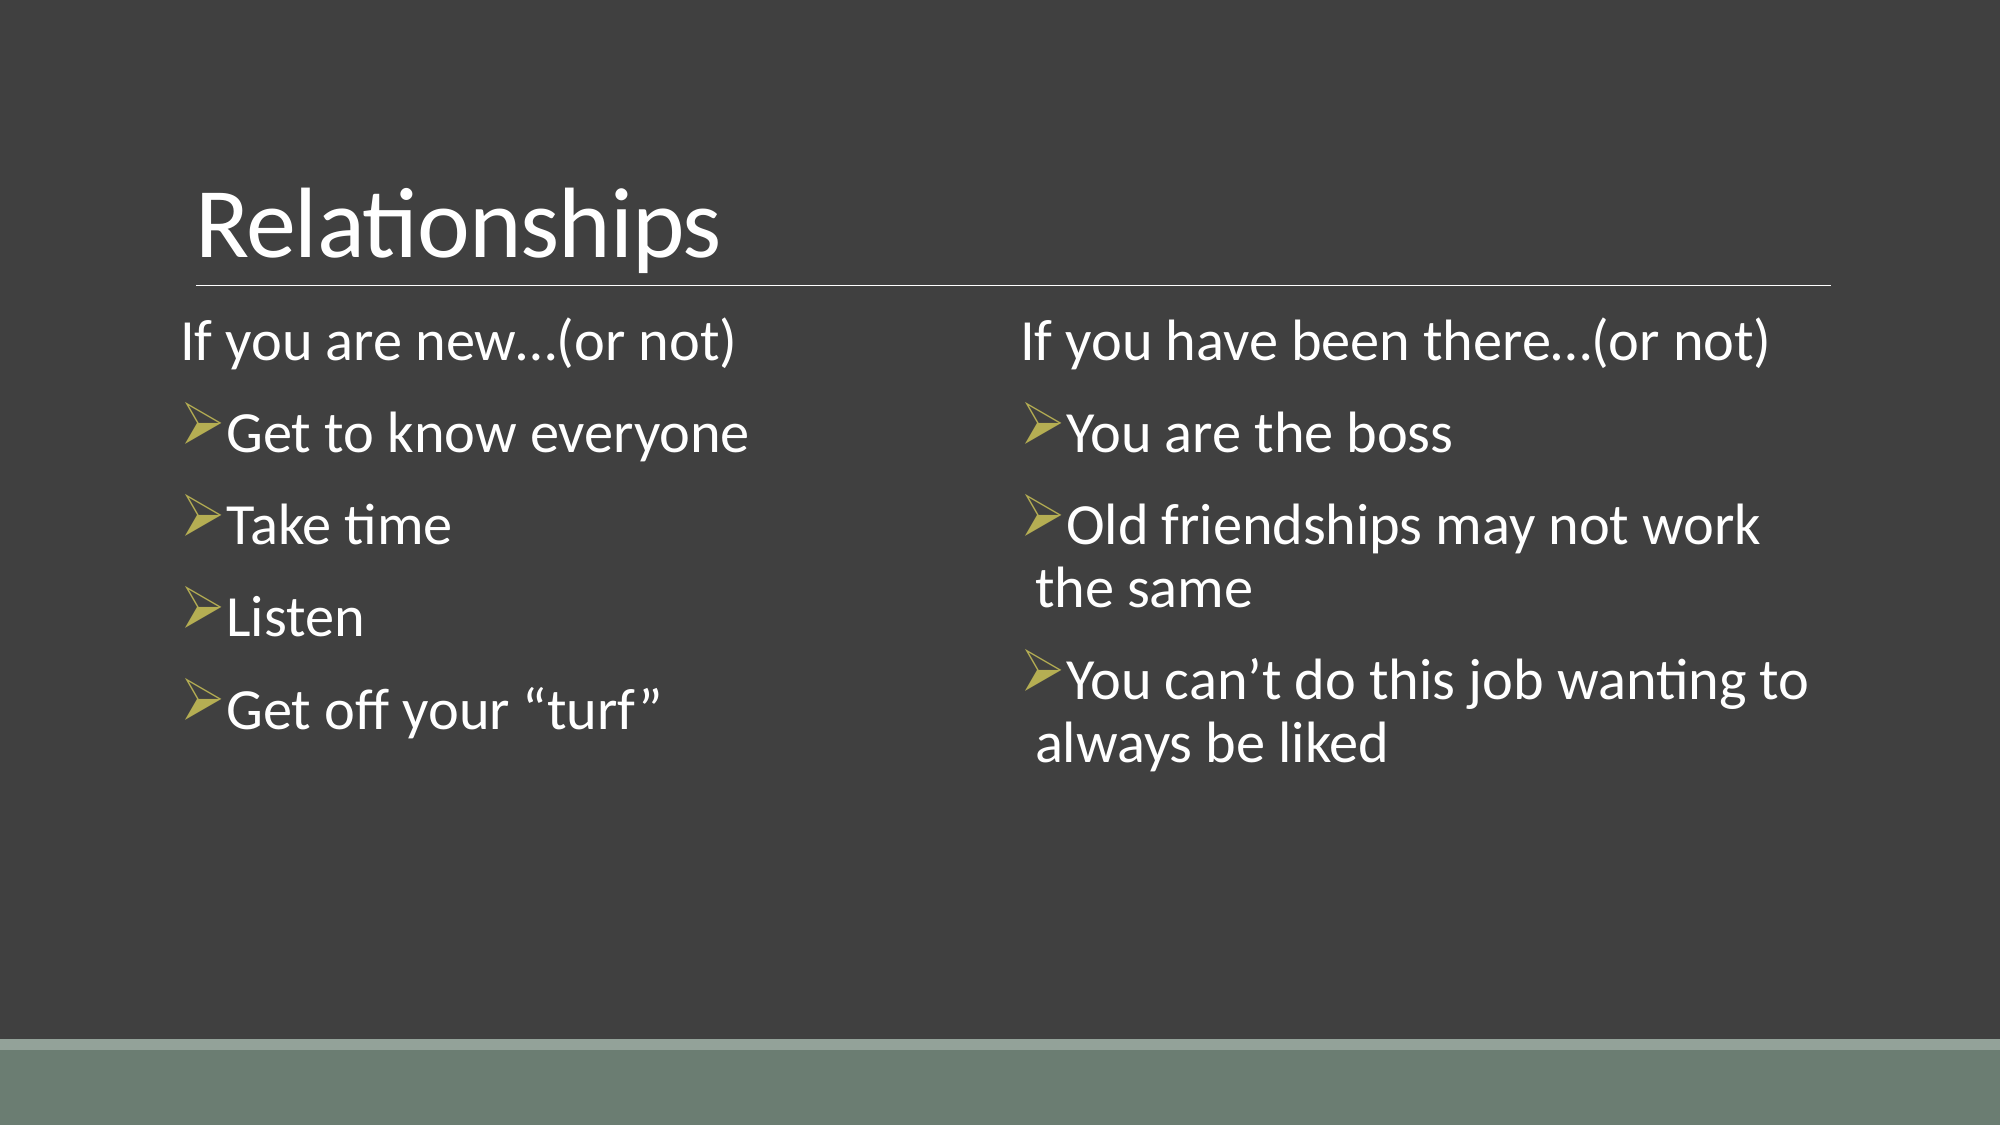

# Relationships
If you are new…(or not)
Get to know everyone
Take time
Listen
Get off your “turf”

If you have been there…(or not)
You are the boss
Old friendships may not work the same
You can’t do this job wanting to always be liked